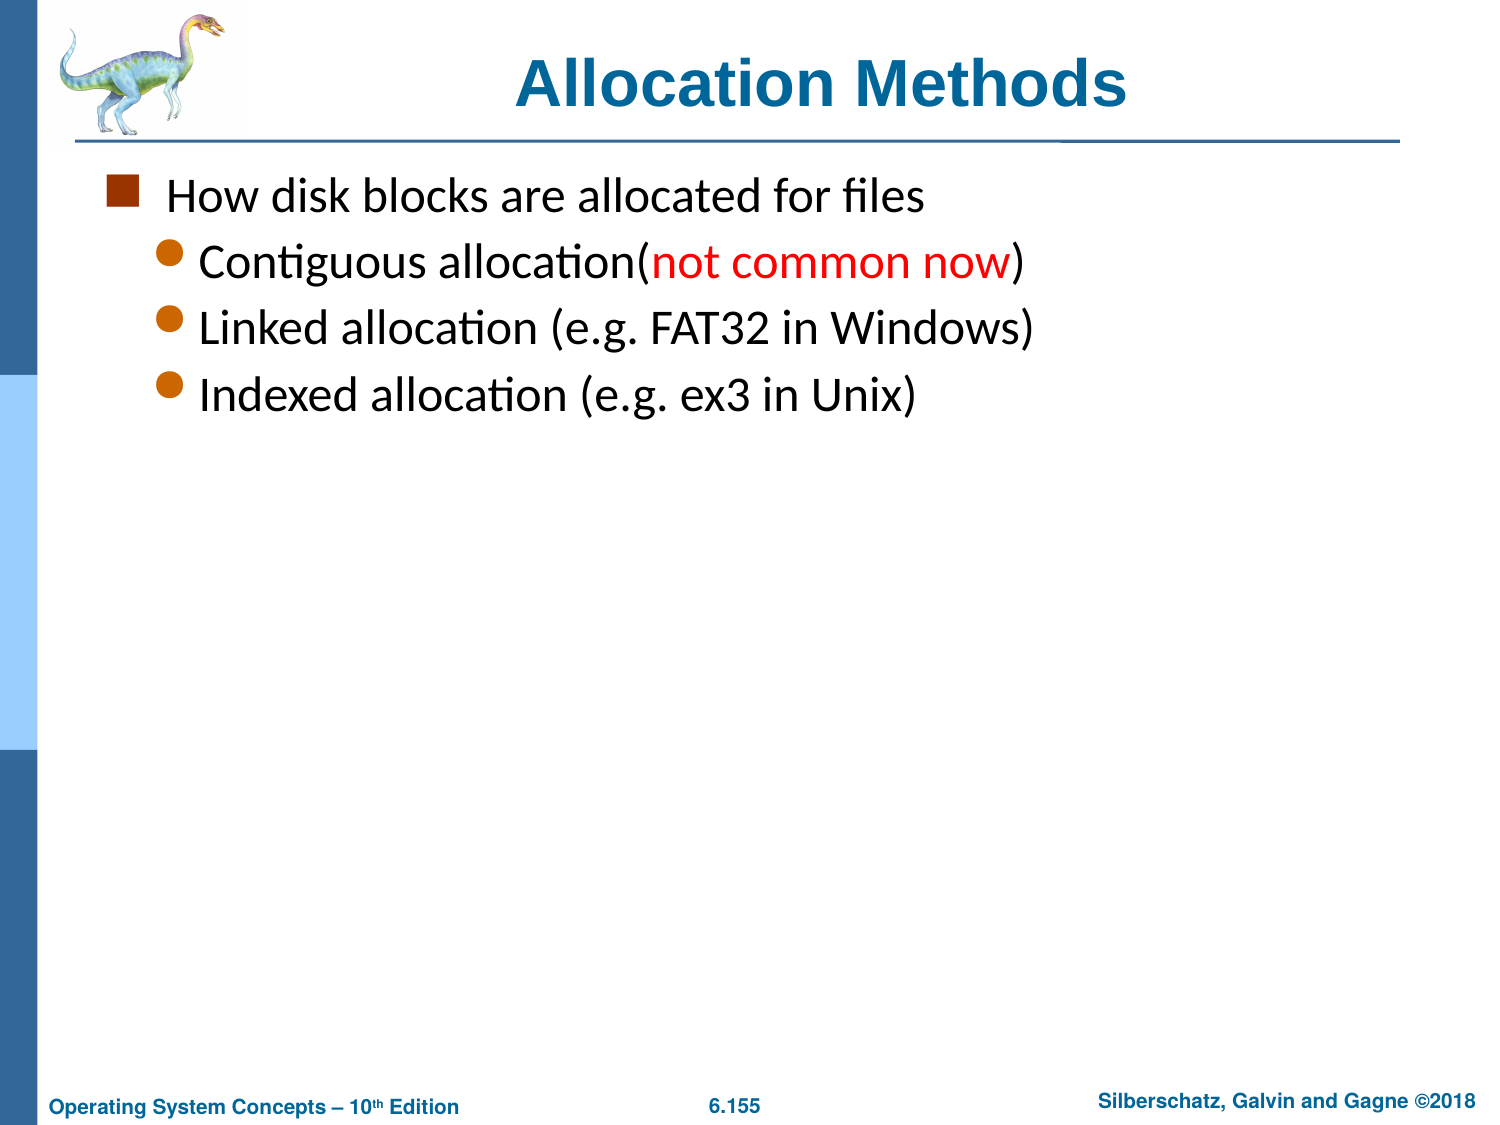

# Allocation Methods
How disk blocks are allocated for files
Contiguous allocation(not common now)
Linked allocation (e.g. FAT32 in Windows)
Indexed allocation (e.g. ex3 in Unix)